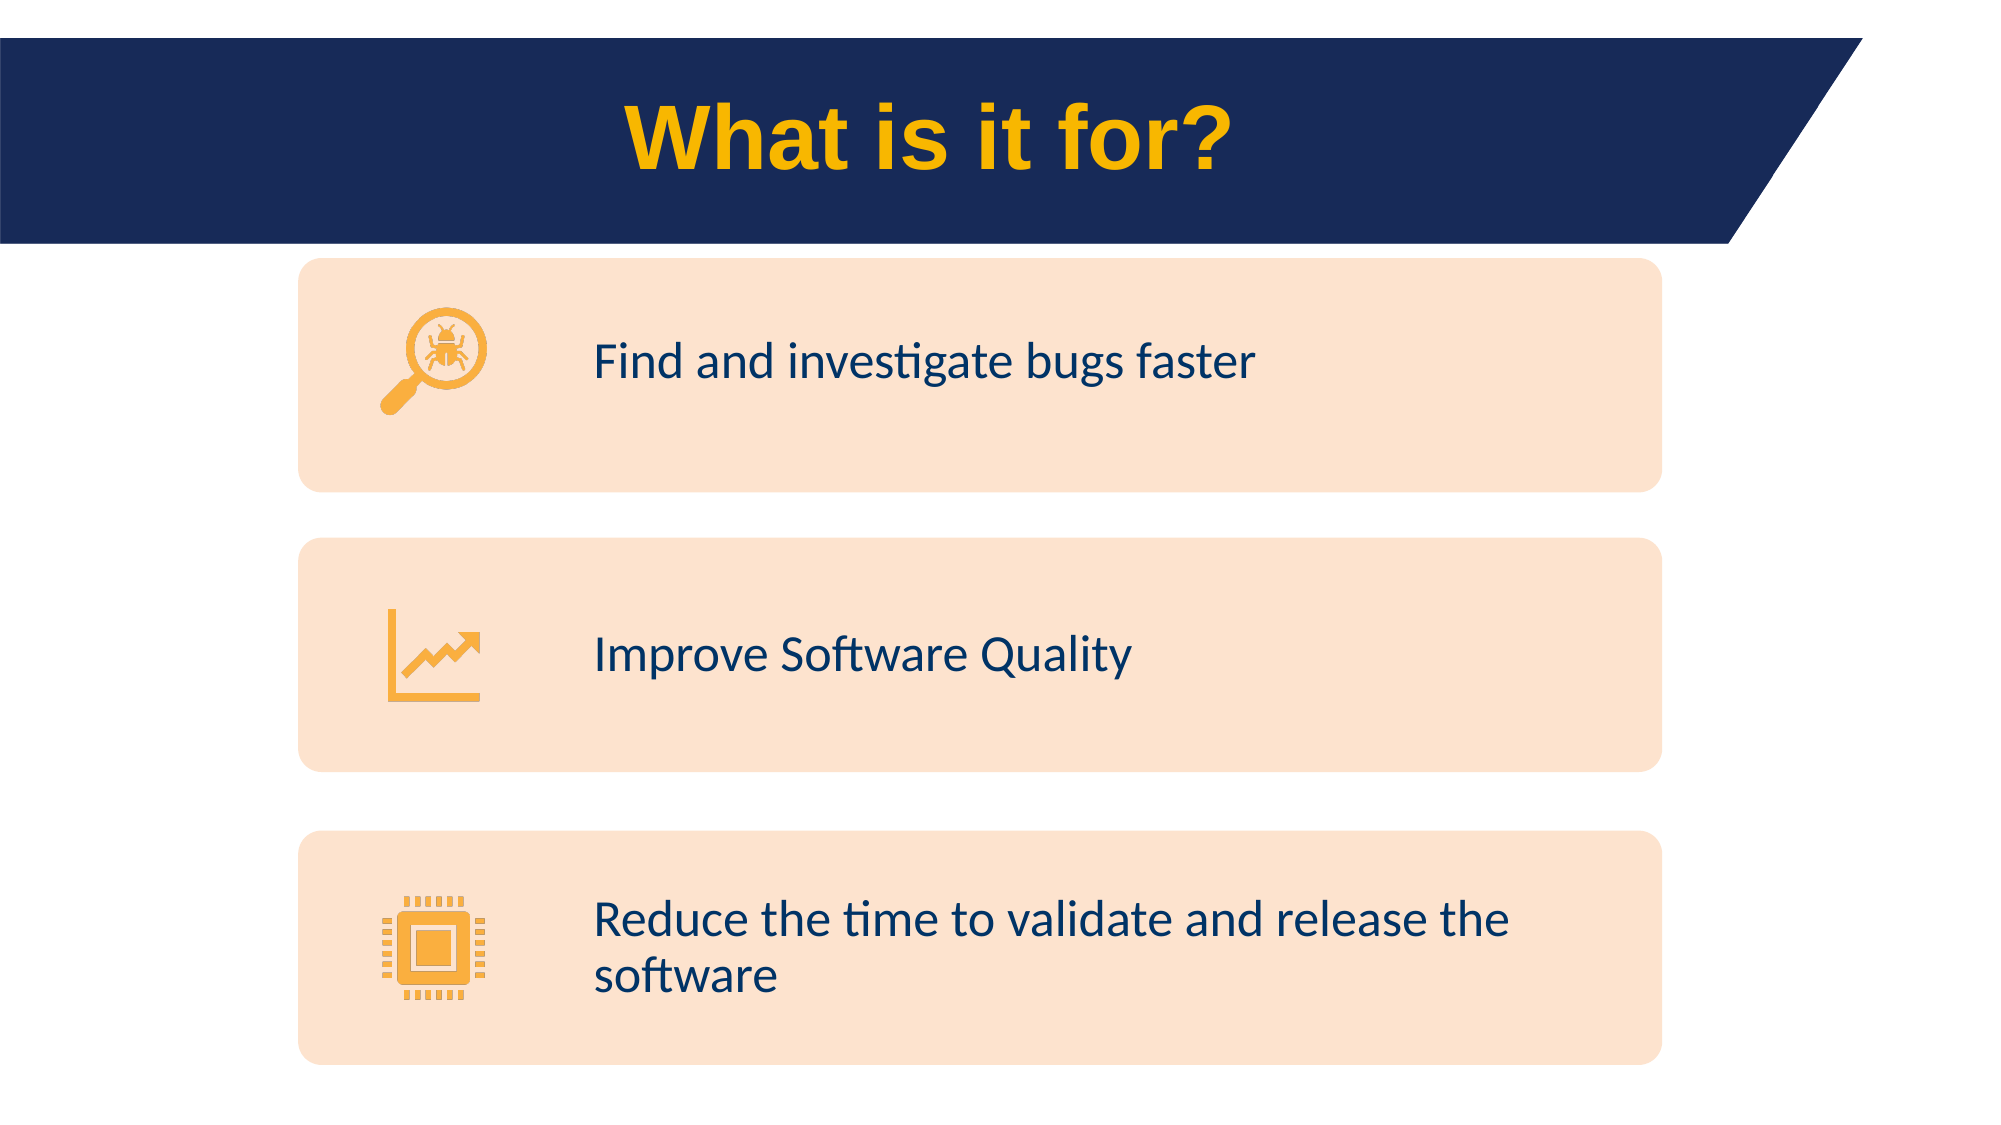

# What is it for?
Find and investigate bugs faster
Improve Software Quality
Reduce the time to validate and release the software